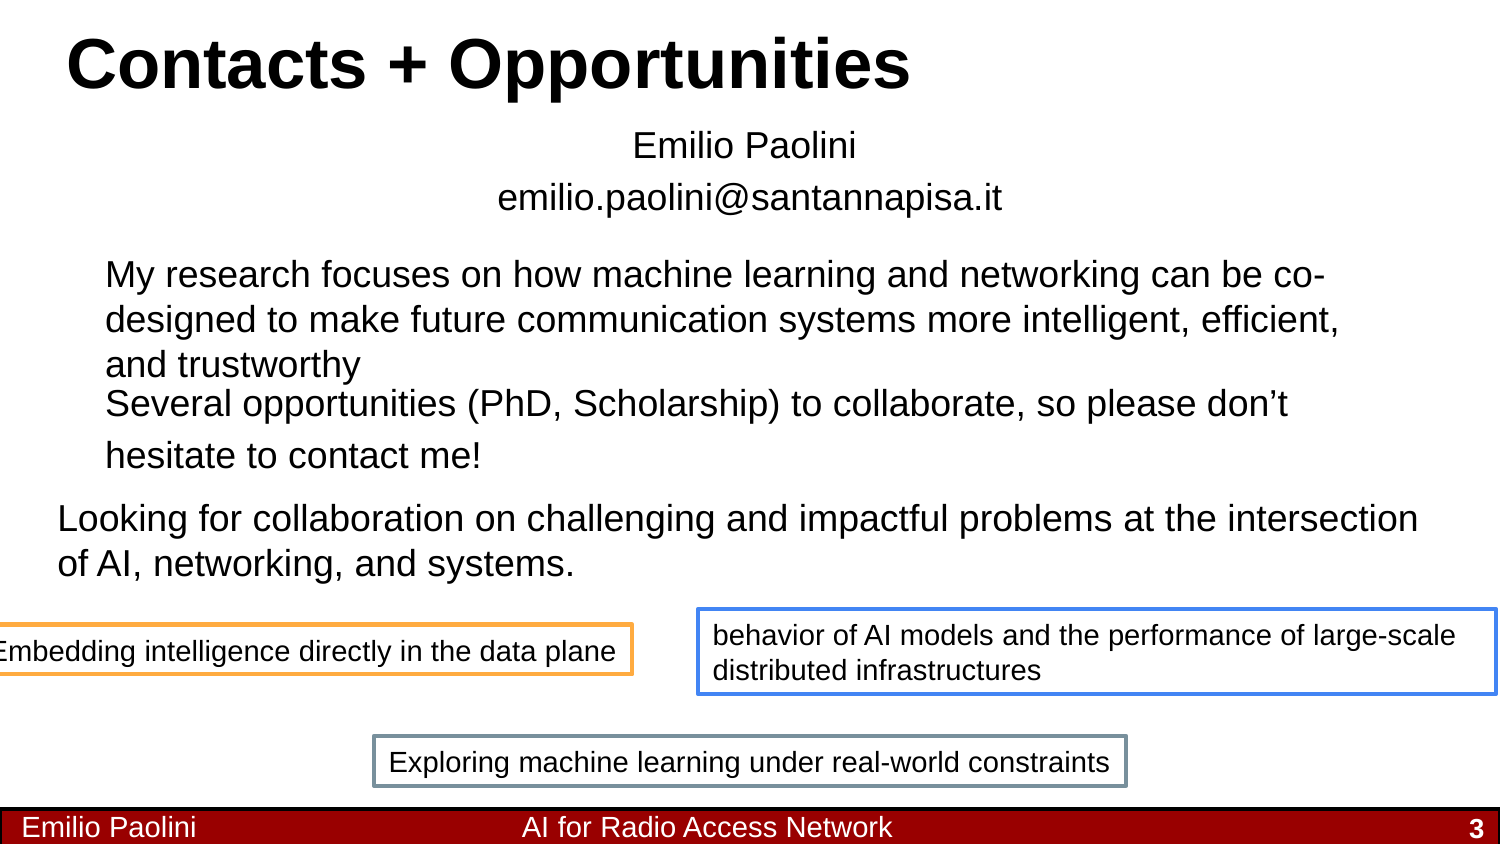

# Contacts + Opportunities
Emilio Paolini
emilio.paolini@santannapisa.it
My research focuses on how machine learning and networking can be co-designed to make future communication systems more intelligent, efficient, and trustworthy
Several opportunities (PhD, Scholarship) to collaborate, so please don’t hesitate to contact me!
Looking for collaboration on challenging and impactful problems at the intersection of AI, networking, and systems.
behavior of AI models and the performance of large-scale distributed infrastructures
Embedding intelligence directly in the data plane
Exploring machine learning under real-world constraints
3